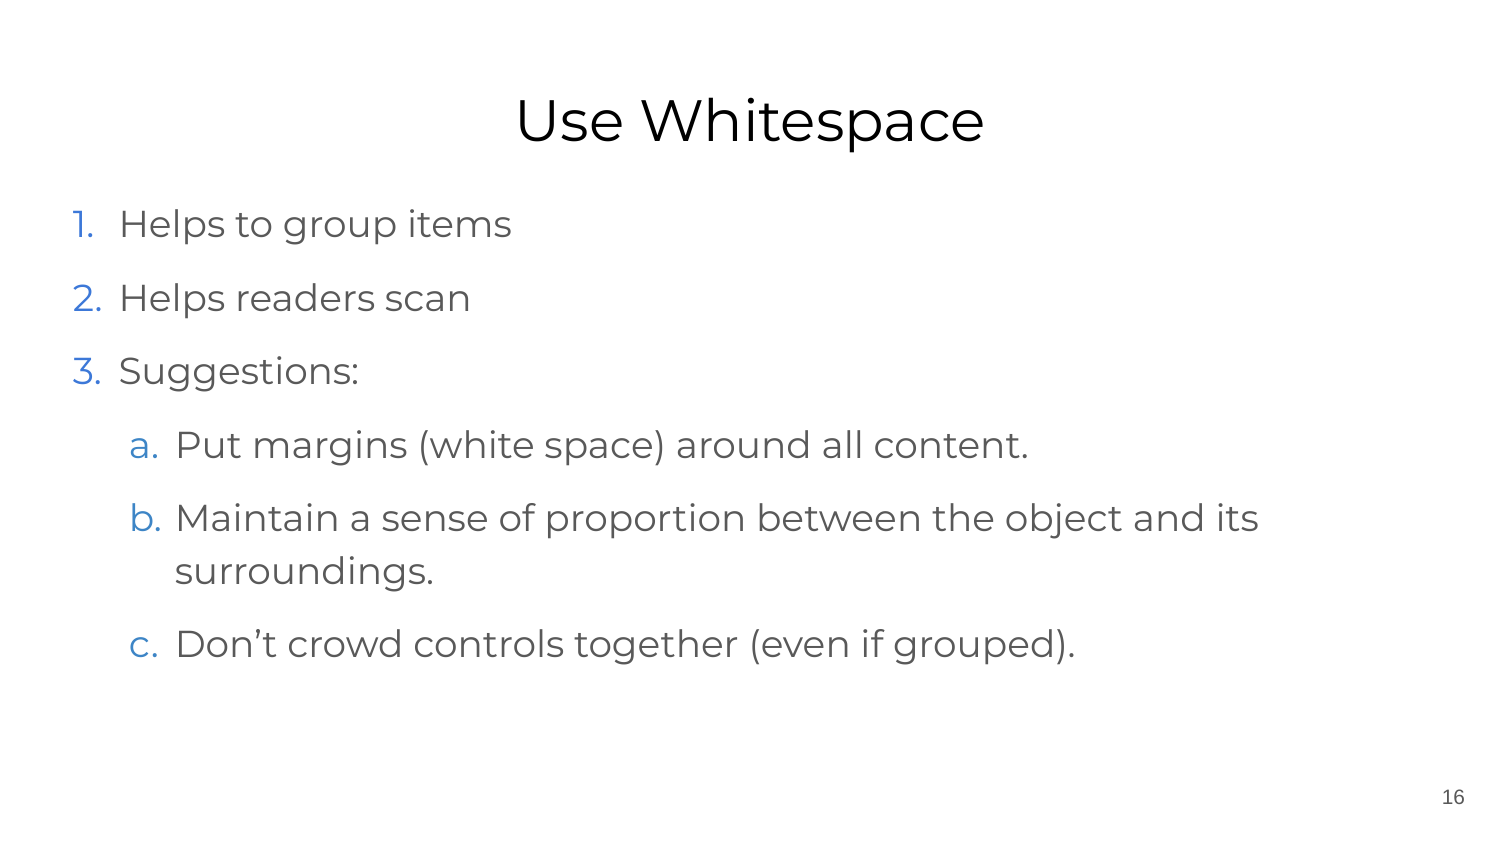

# Use Whitespace
Helps to group items
Helps readers scan
Suggestions:
Put margins (white space) around all content.
Maintain a sense of proportion between the object and its surroundings.
Don’t crowd controls together (even if grouped).
16